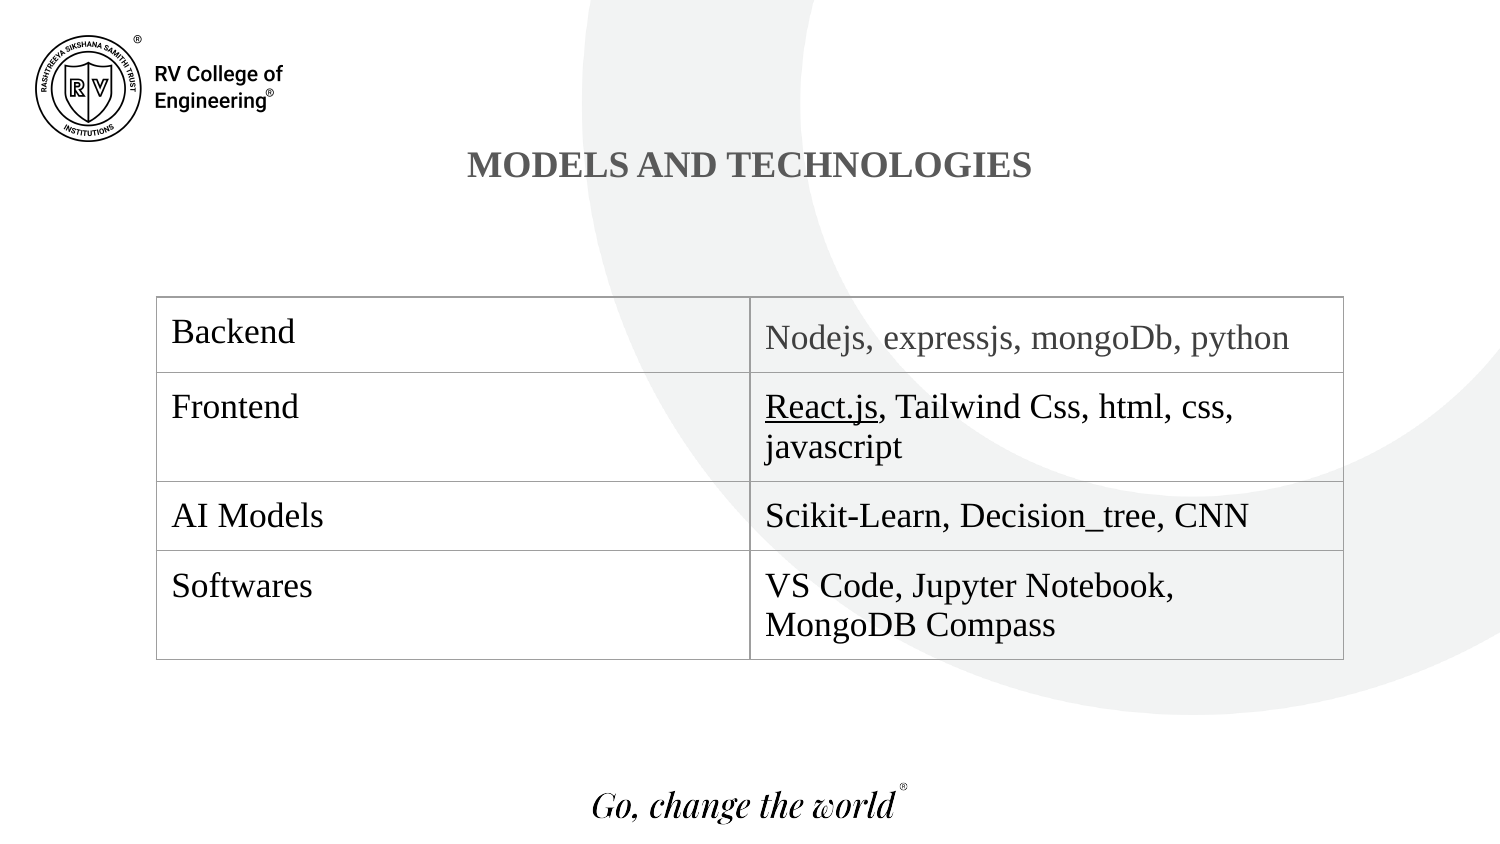

MODELS AND TECHNOLOGIES

| Backend | Nodejs, expressjs, mongoDb, python |
| --- | --- |
| Frontend | React.js, Tailwind Css, html, css, javascript |
| AI Models | Scikit-Learn, Decision\_tree, CNN |
| Softwares | VS Code, Jupyter Notebook, MongoDB Compass |